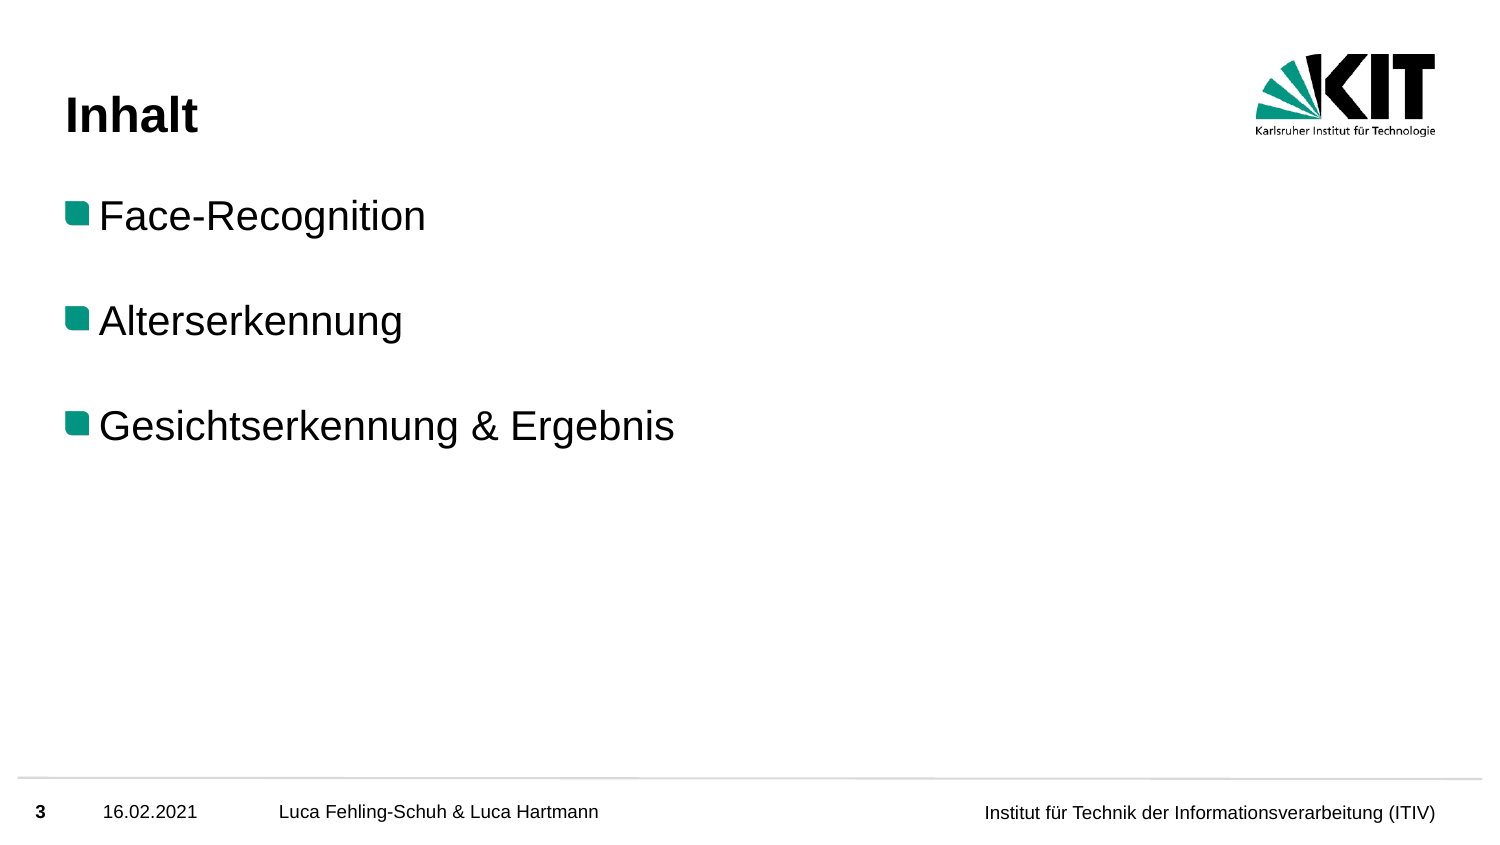

# Inhalt
Face-Recognition

Alterserkennung

Gesichtserkennung & Ergebnis

3
16.02.2021
Luca Fehling-Schuh & Luca Hartmann